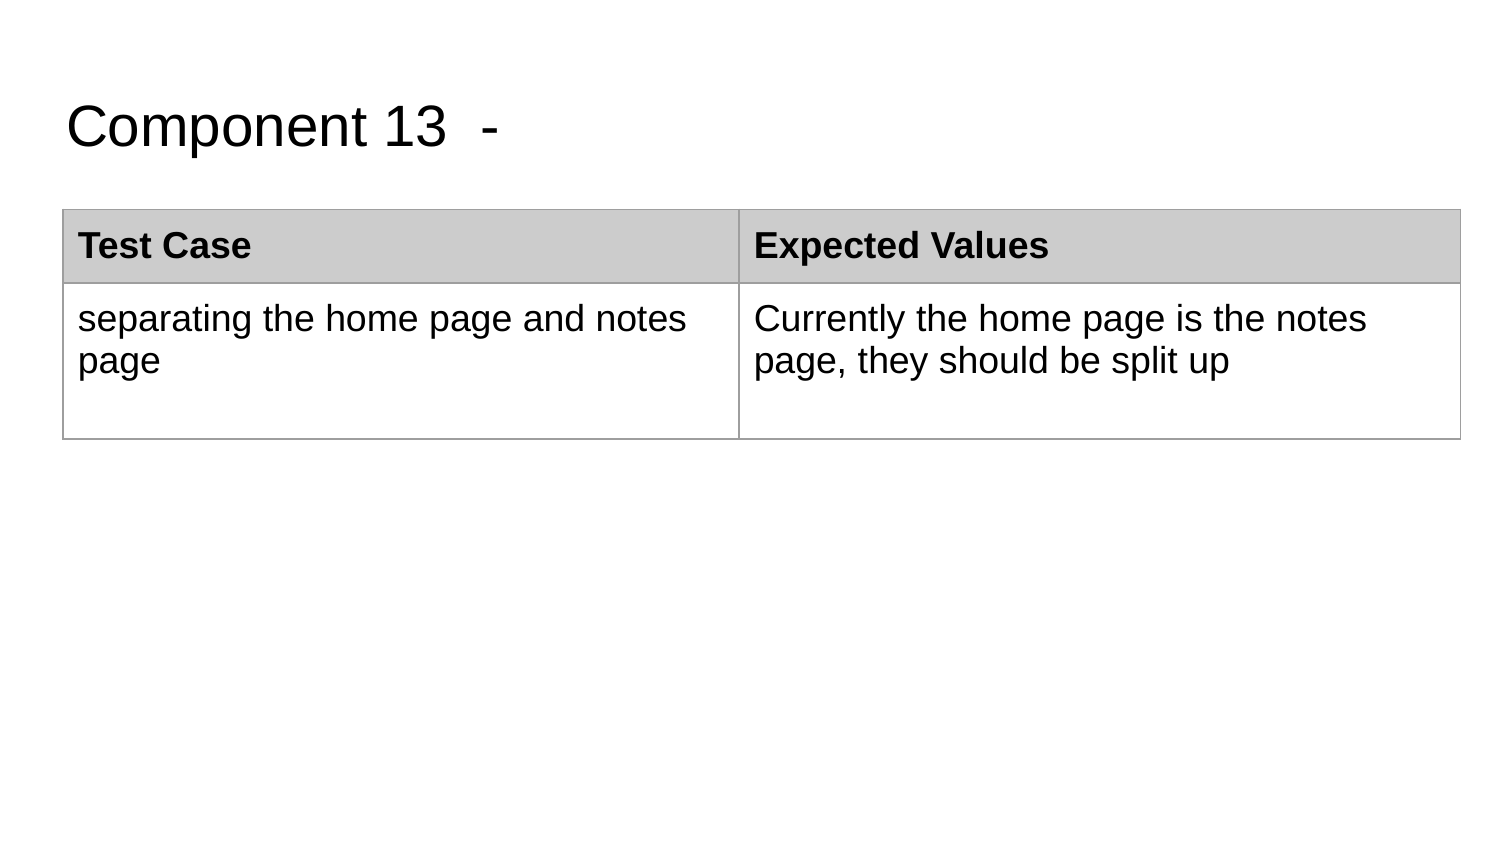

# Component 13  -
| Test Case | Expected Values |
| --- | --- |
| separating the home page and notes page | Currently the home page is the notes page, they should be split up |